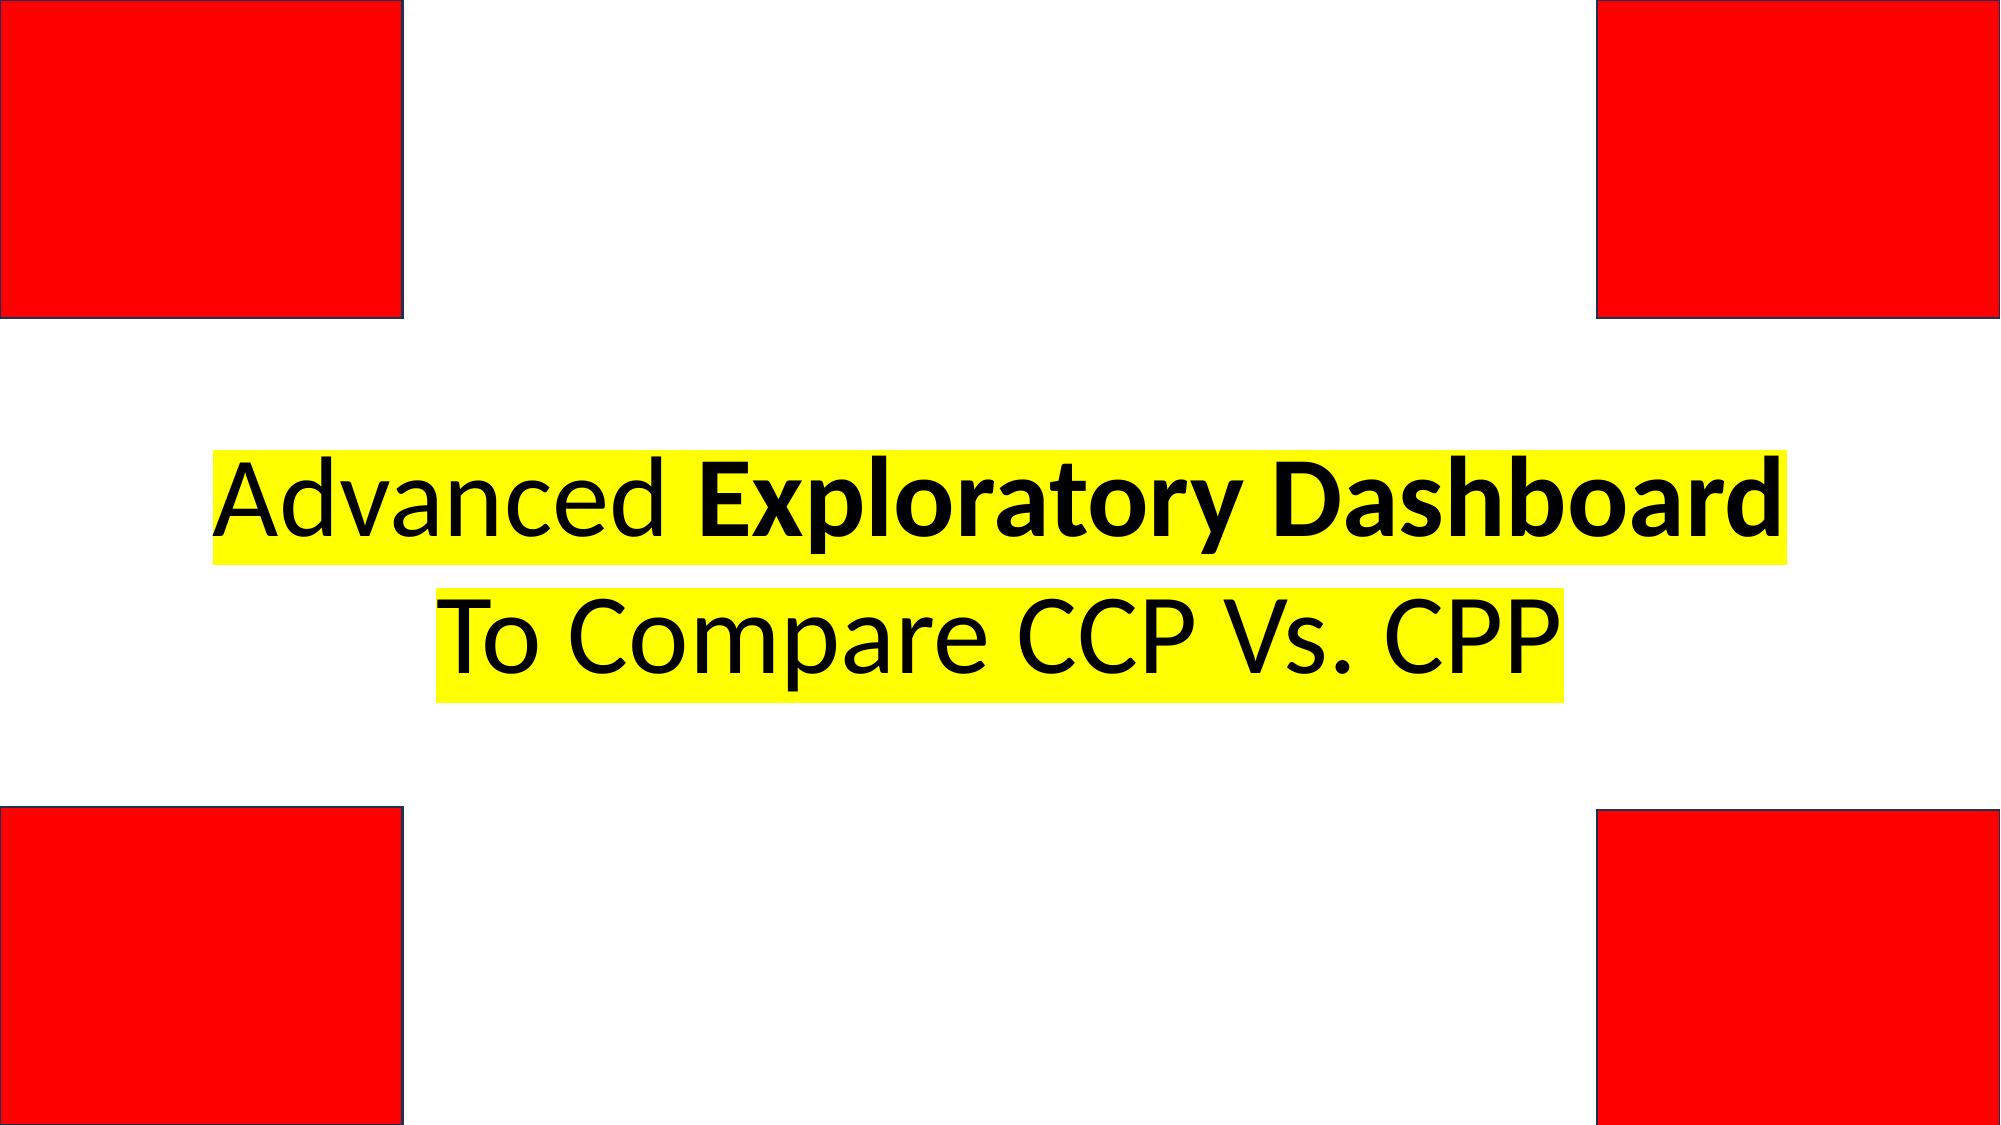

Advanced Exploratory Dashboard To Compare CCP Vs. CPP